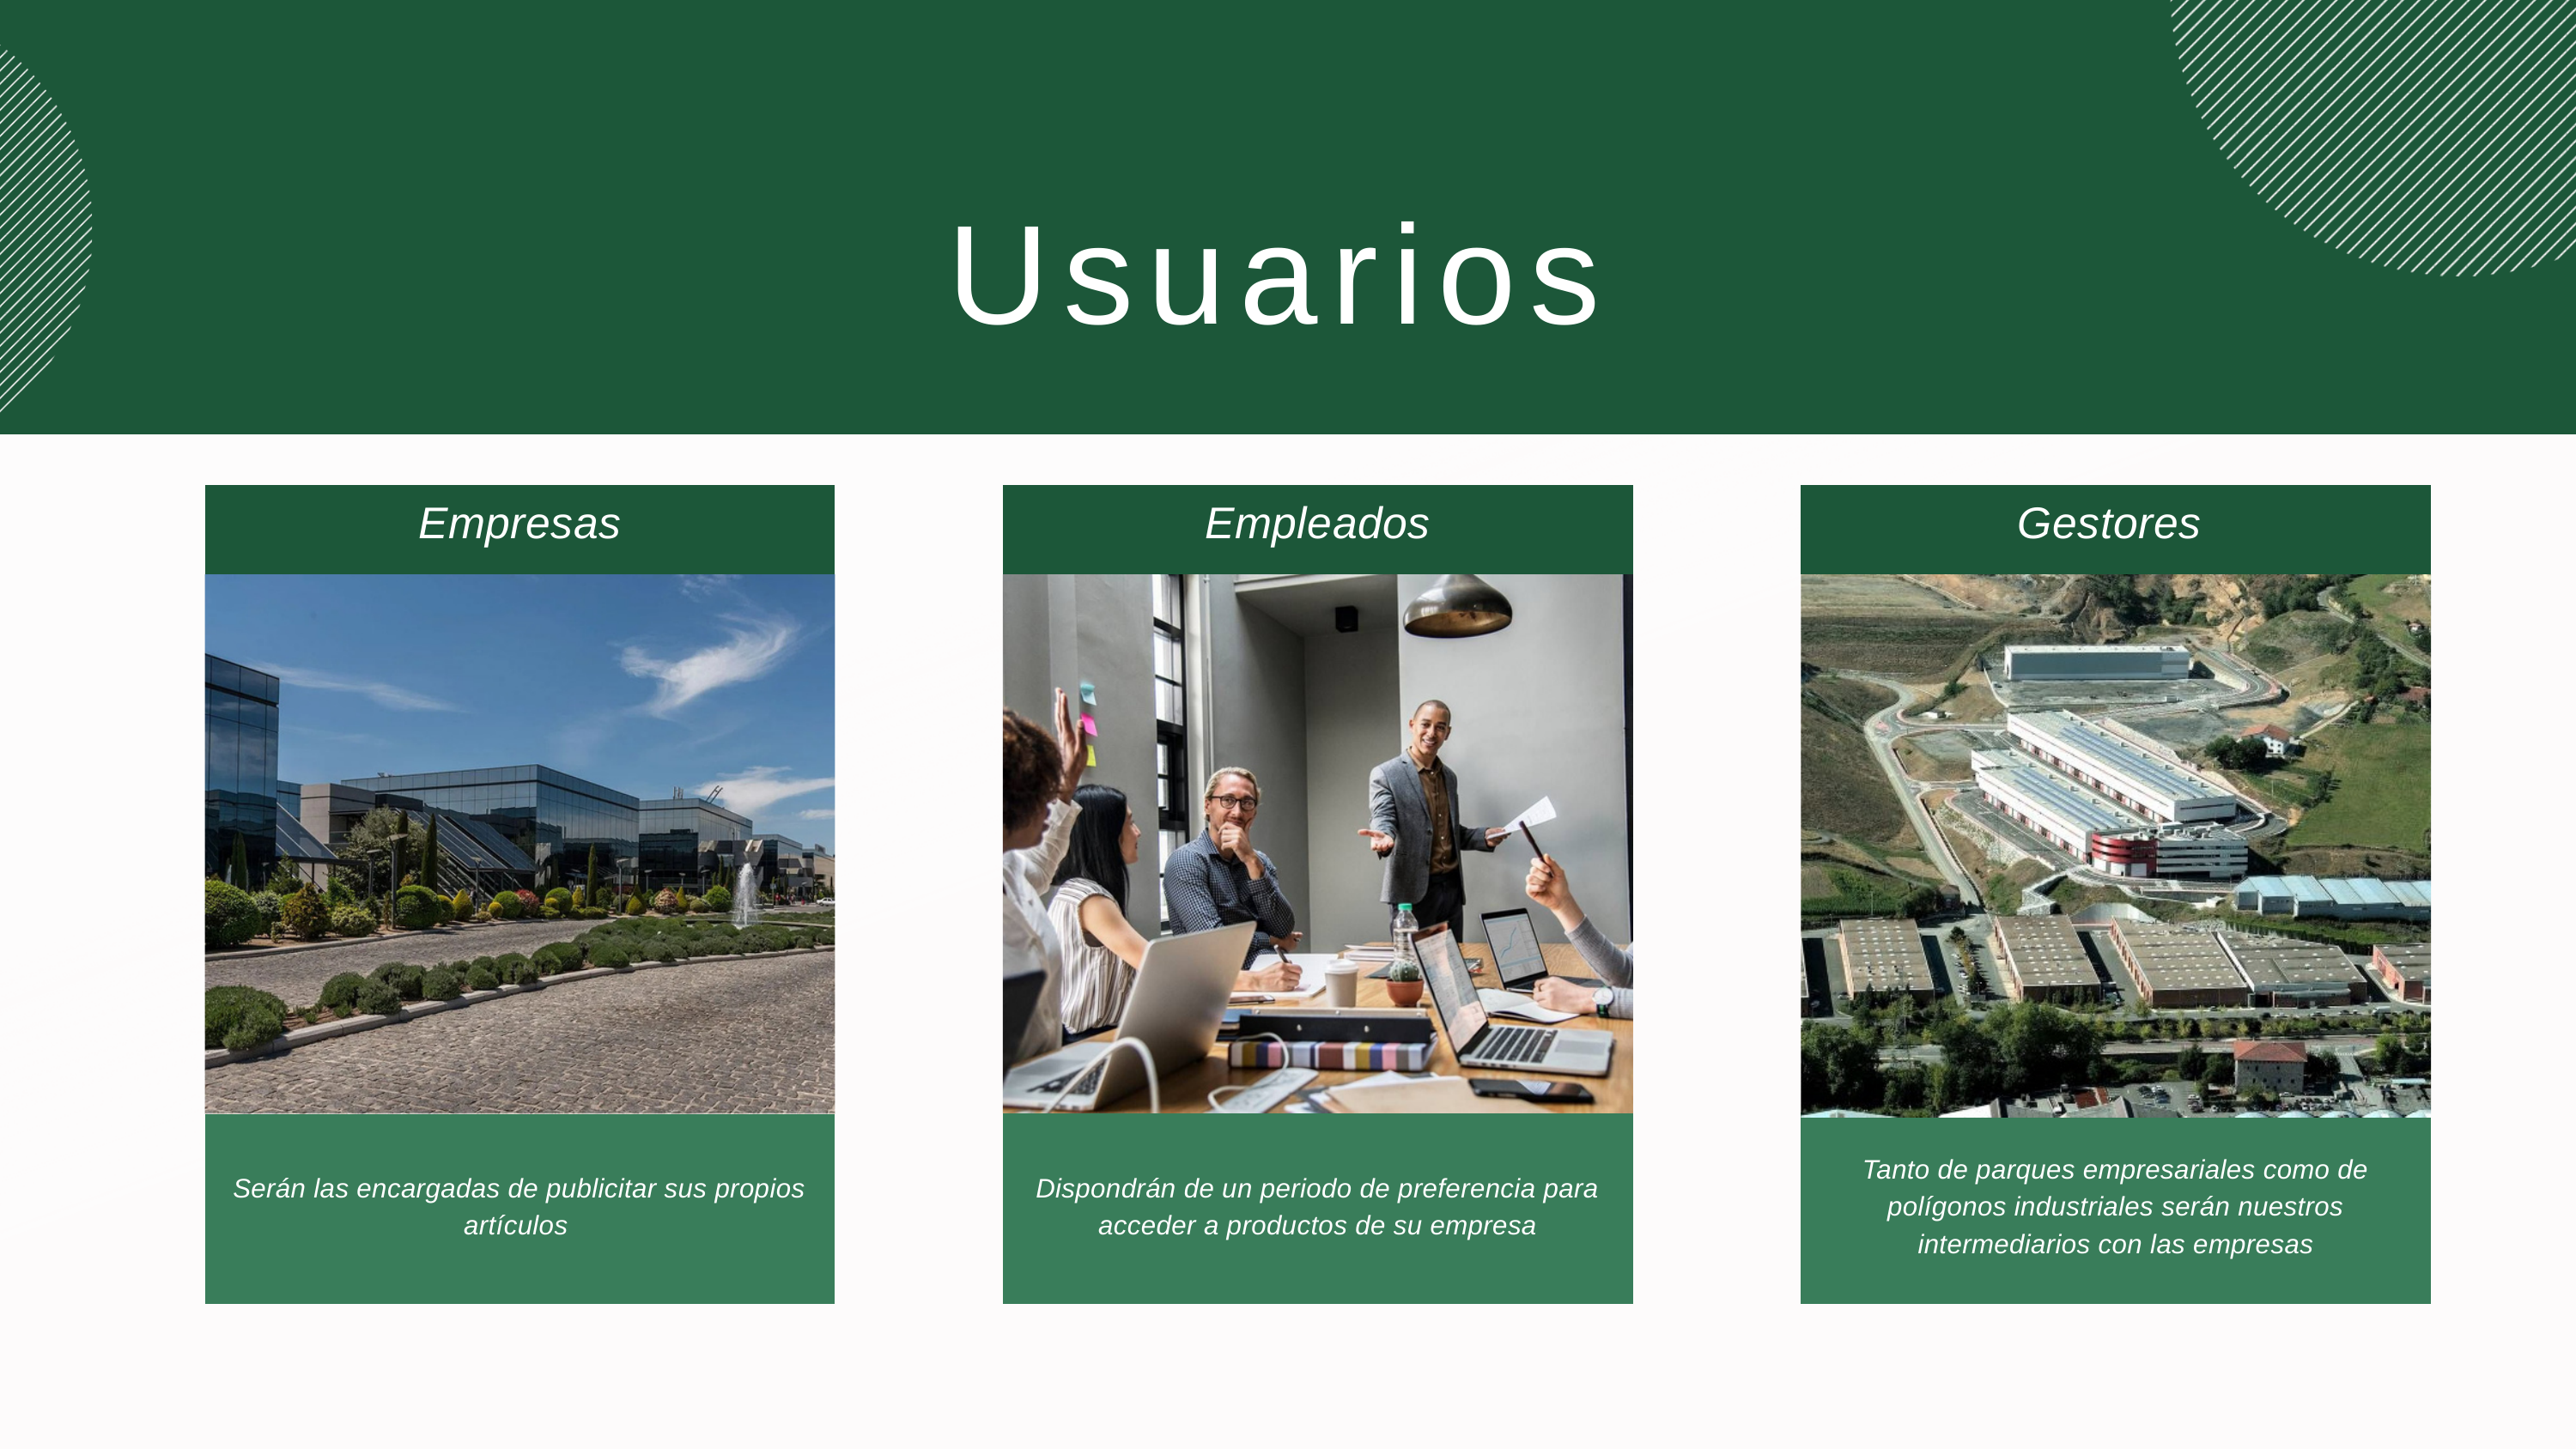

Usuarios

Empresas

Empleados

Gestores

Serán las encargadas de publicitar sus propios artículos

Dispondrán de un periodo de preferencia para acceder a productos de su empresa

Tanto de parques empresariales como de polígonos industriales serán nuestros intermediarios con las empresas